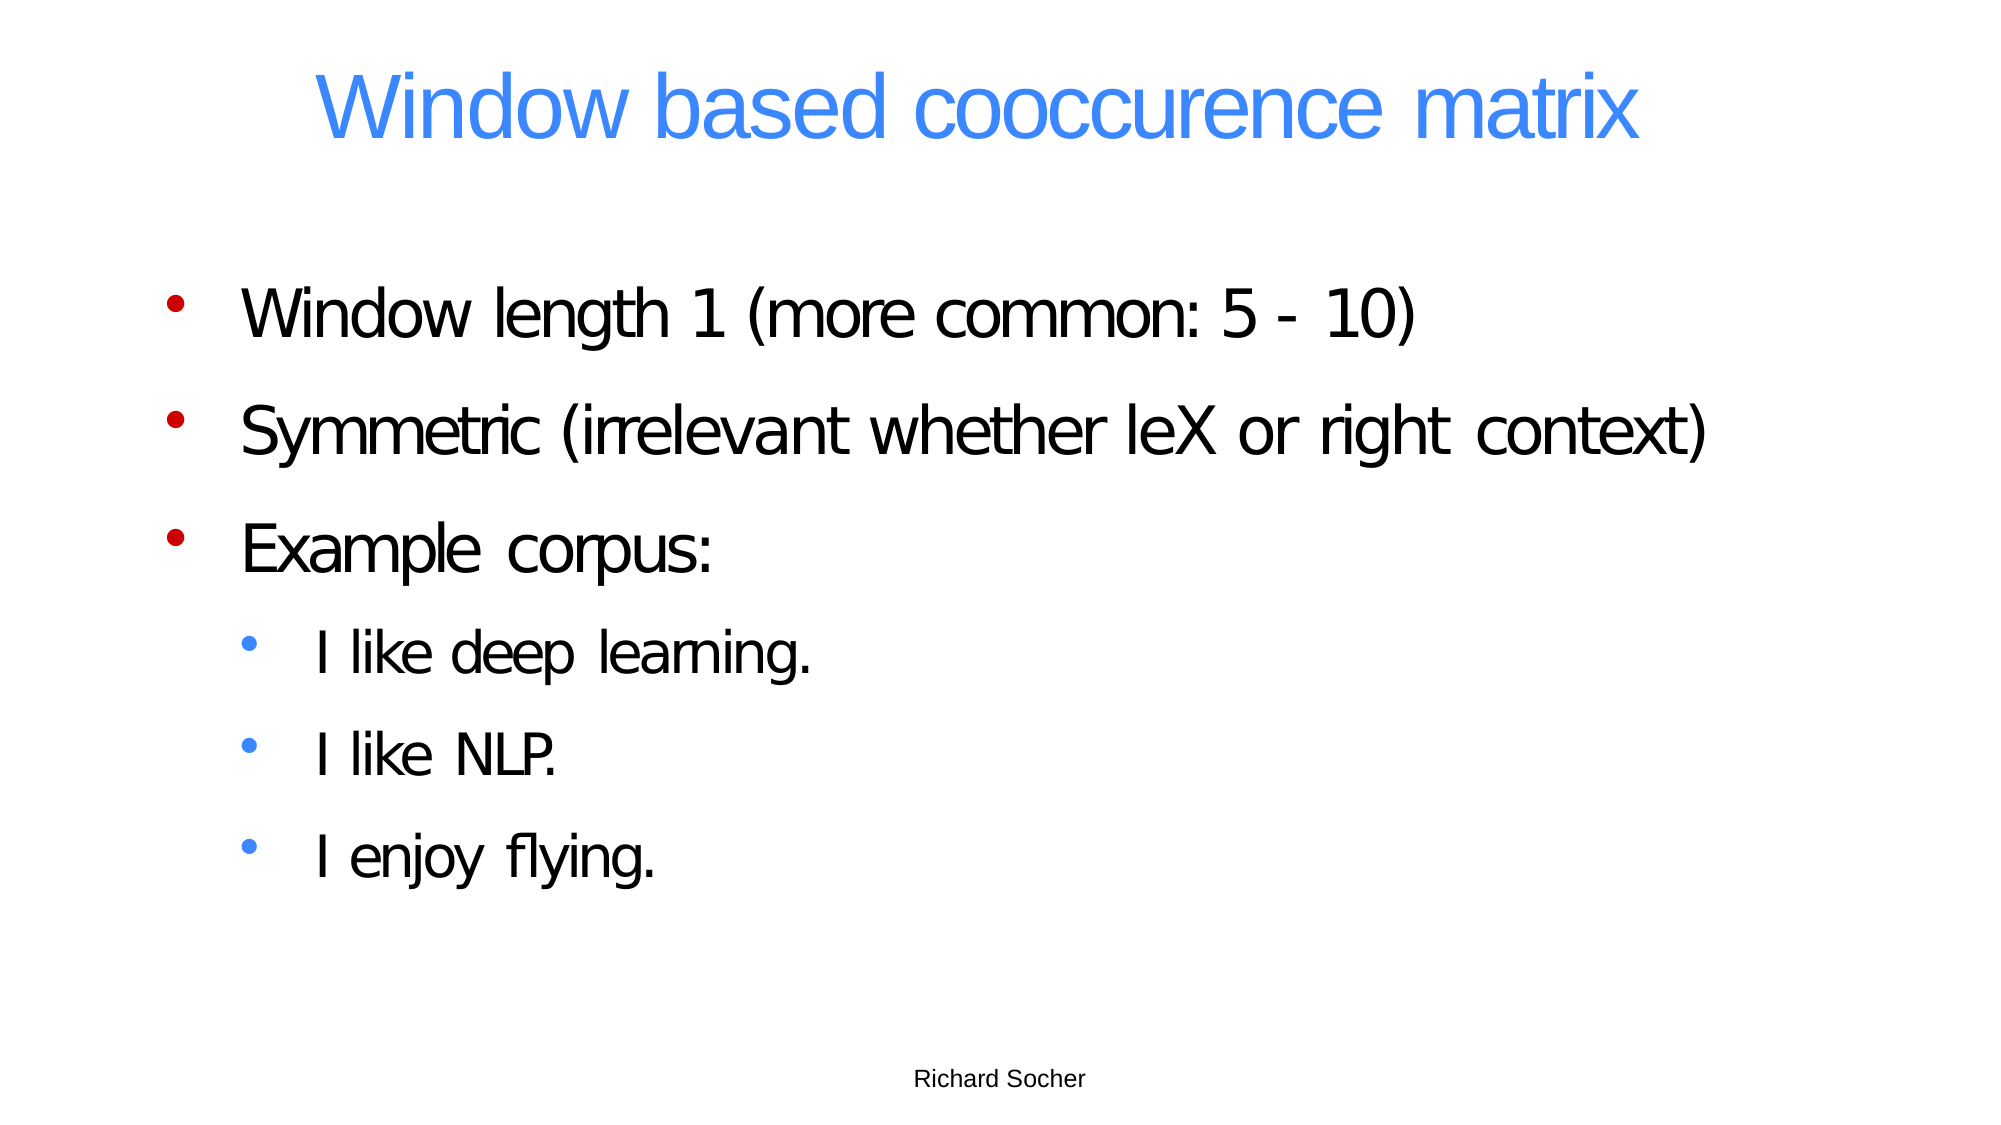

# Window based cooccurence matrix
Window length 1 (more common: 5 - 10)
Symmetric (irrelevant whether leX or right context)
Example corpus:
I like deep learning.
I like NLP.
I enjoy ﬂying.
Richard Socher